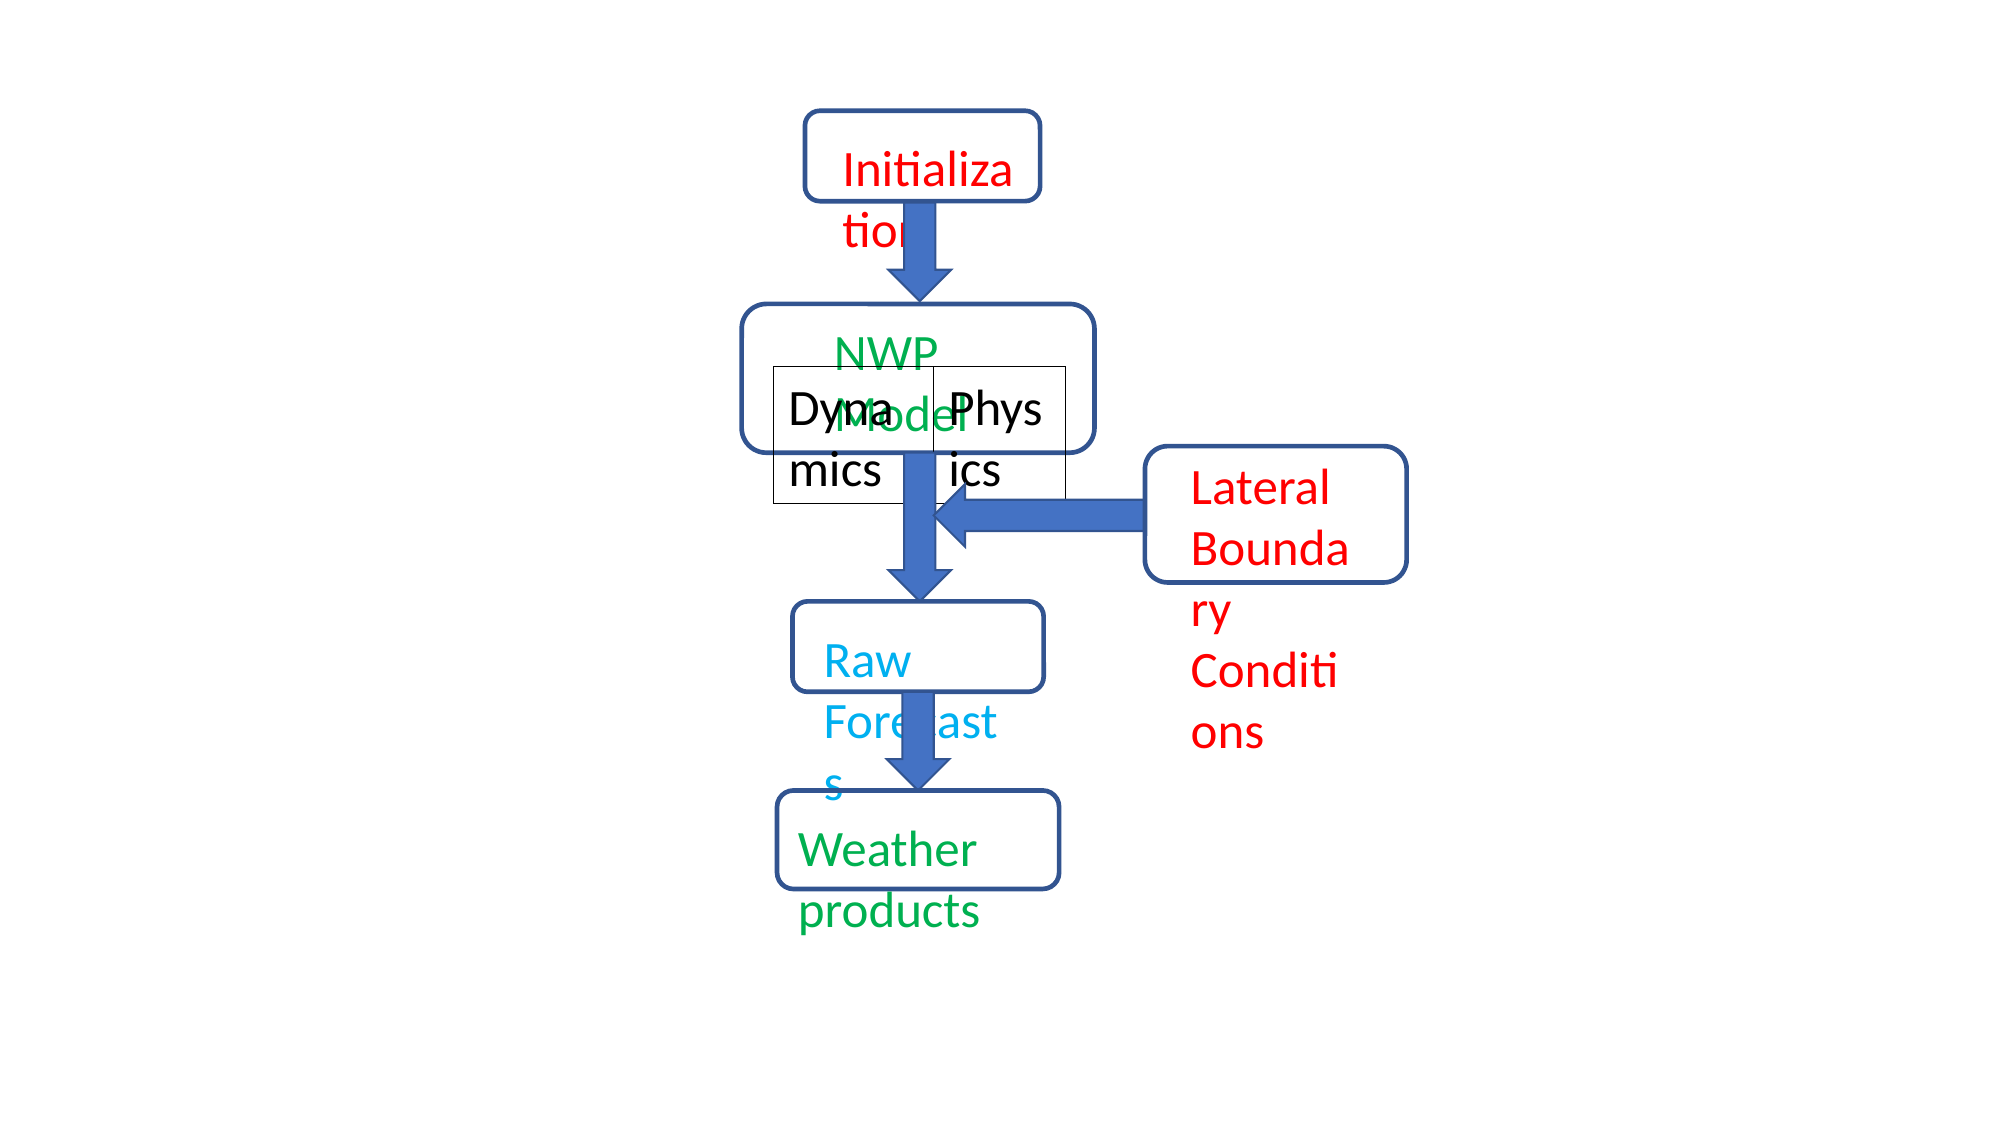

Initialization

NWP Model
Dynamics
Physics

Lateral Boundary Conditions

Raw Forecasts

Weather products